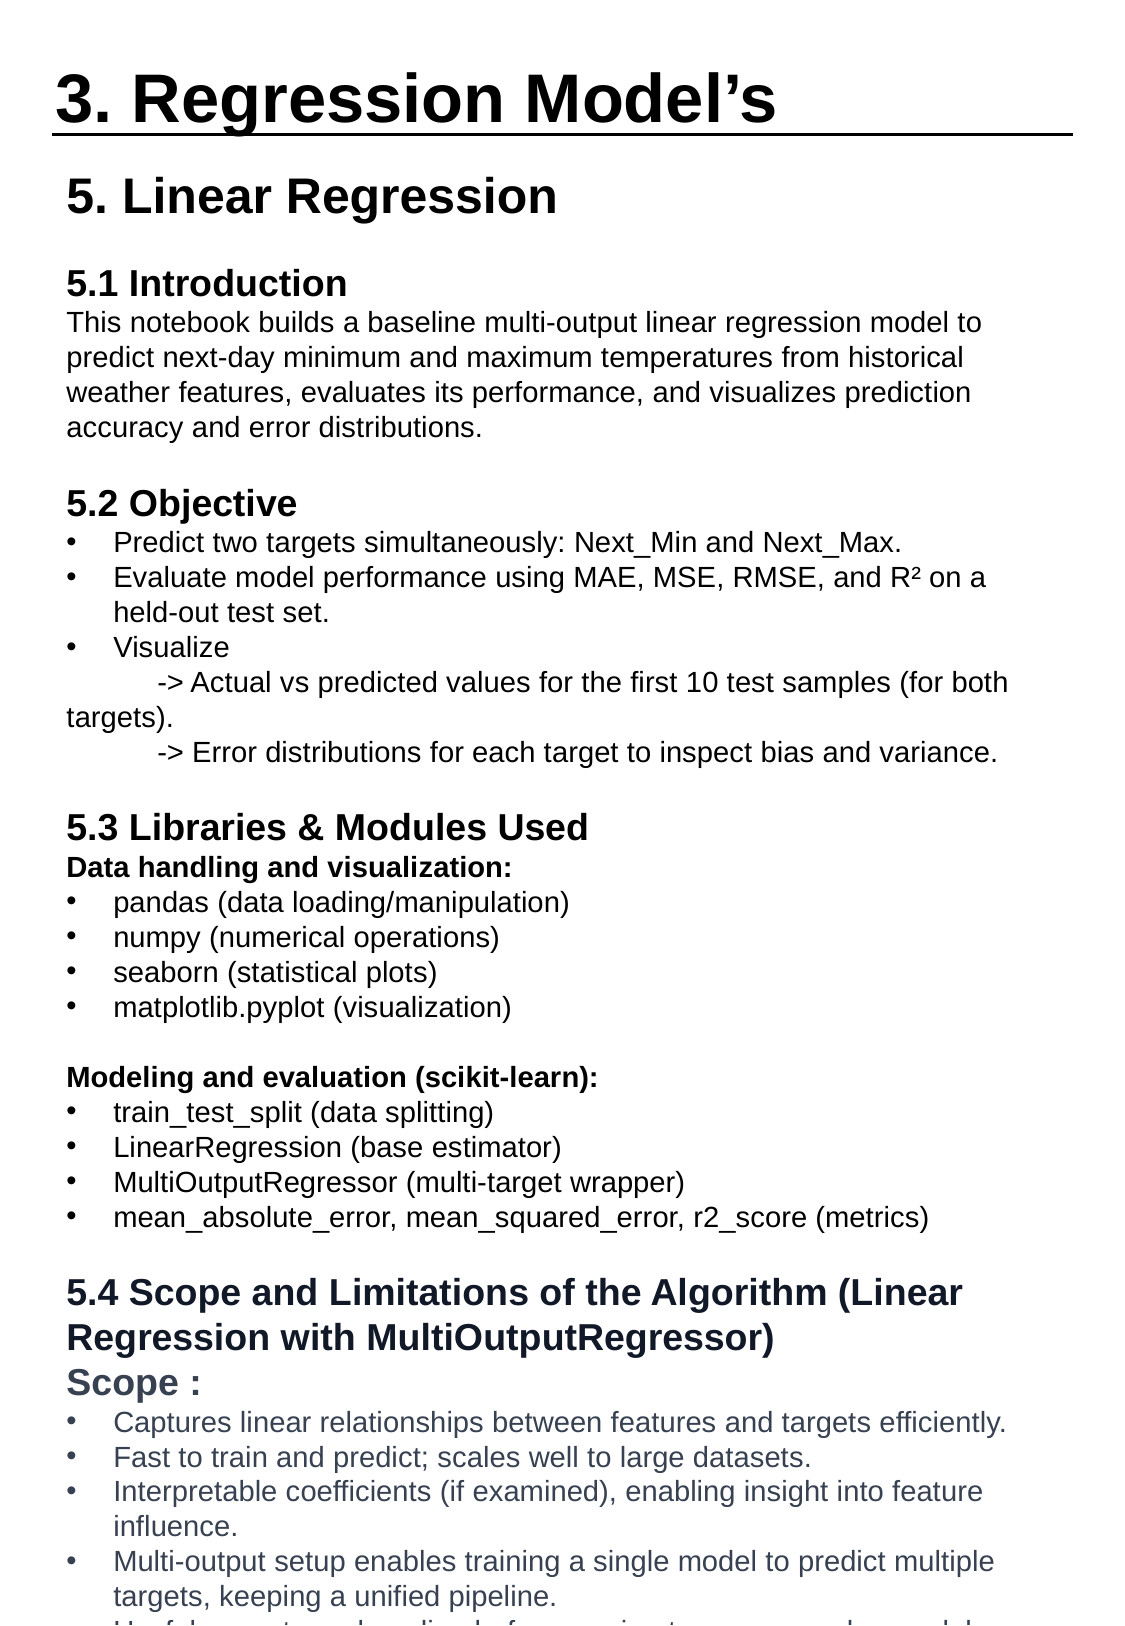

# 3. Regression Model’s
5. Linear Regression

5.1 Introduction
This notebook builds a baseline multi-output linear regression model to predict next-day minimum and maximum temperatures from historical weather features, evaluates its performance, and visualizes prediction accuracy and error distributions.

5.2 Objective
Predict two targets simultaneously: Next_Min and Next_Max.
Evaluate model performance using MAE, MSE, RMSE, and R² on a held-out test set.
Visualize
           -> Actual vs predicted values for the first 10 test samples (for both targets).
           -> Error distributions for each target to inspect bias and variance.

5.3 Libraries & Modules Used
Data handling and visualization:
pandas (data loading/manipulation)
numpy (numerical operations)
seaborn (statistical plots)
matplotlib.pyplot (visualization)

Modeling and evaluation (scikit-learn):
train_test_split (data splitting)
LinearRegression (base estimator)
MultiOutputRegressor (multi-target wrapper)
mean_absolute_error, mean_squared_error, r2_score (metrics)

5.4 Scope and Limitations of the Algorithm (Linear Regression with MultiOutputRegressor)
Scope :
Captures linear relationships between features and targets efficiently.
Fast to train and predict; scales well to large datasets.
Interpretable coefficients (if examined), enabling insight into feature influence.
Multi-output setup enables training a single model to predict multiple targets, keeping a unified pipeline.
Useful as a strong baseline before moving to more complex models.